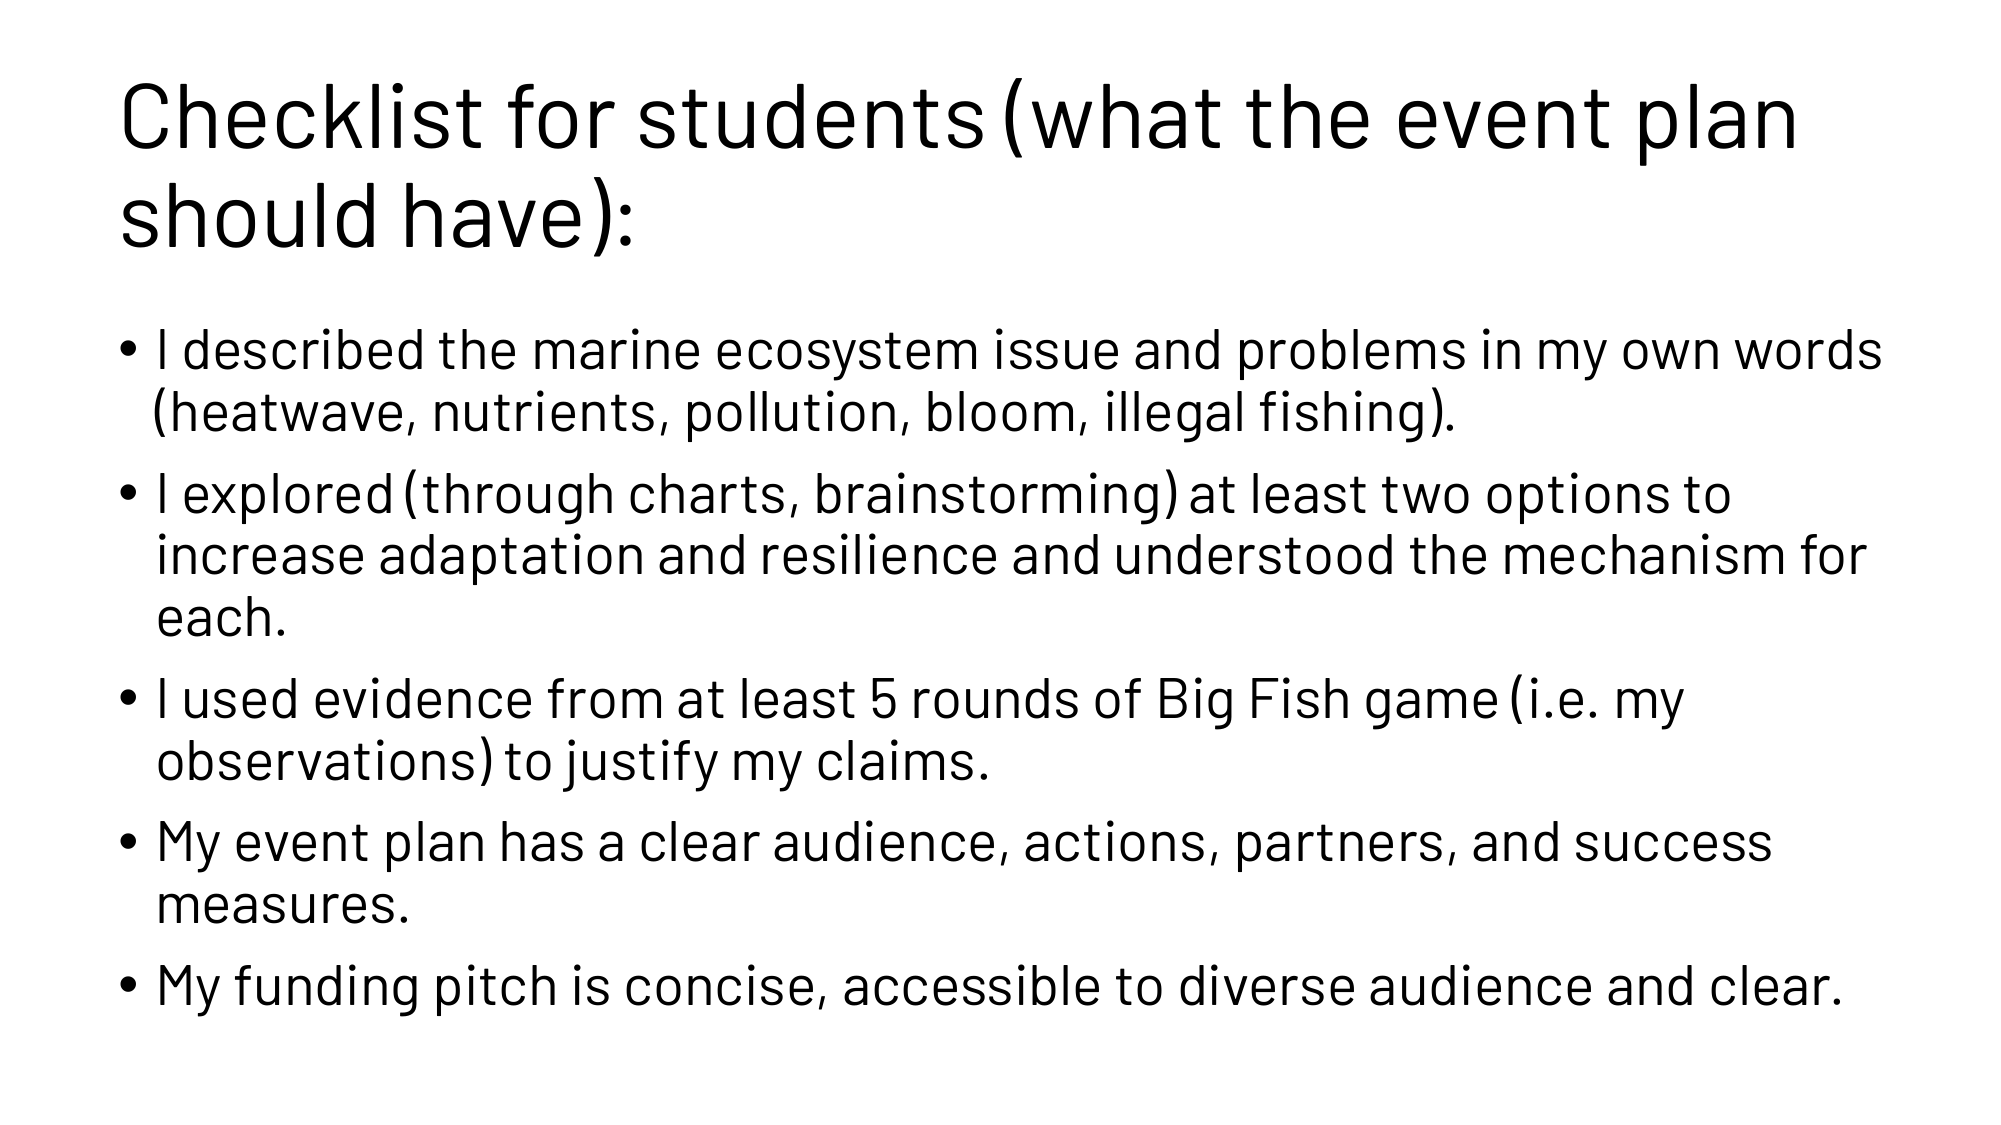

# Checklist for students (what the event plan should have):
I described the marine ecosystem issue and problems in my own words (heatwave, nutrients, pollution, bloom, illegal fishing).
I explored (through charts, brainstorming) at least two options to increase adaptation and resilience and understood the mechanism for each.
I used evidence from at least 5 rounds of Big Fish game (i.e. my observations) to justify my claims.
My event plan has a clear audience, actions, partners, and success measures.
My funding pitch is concise, accessible to diverse audience and clear.